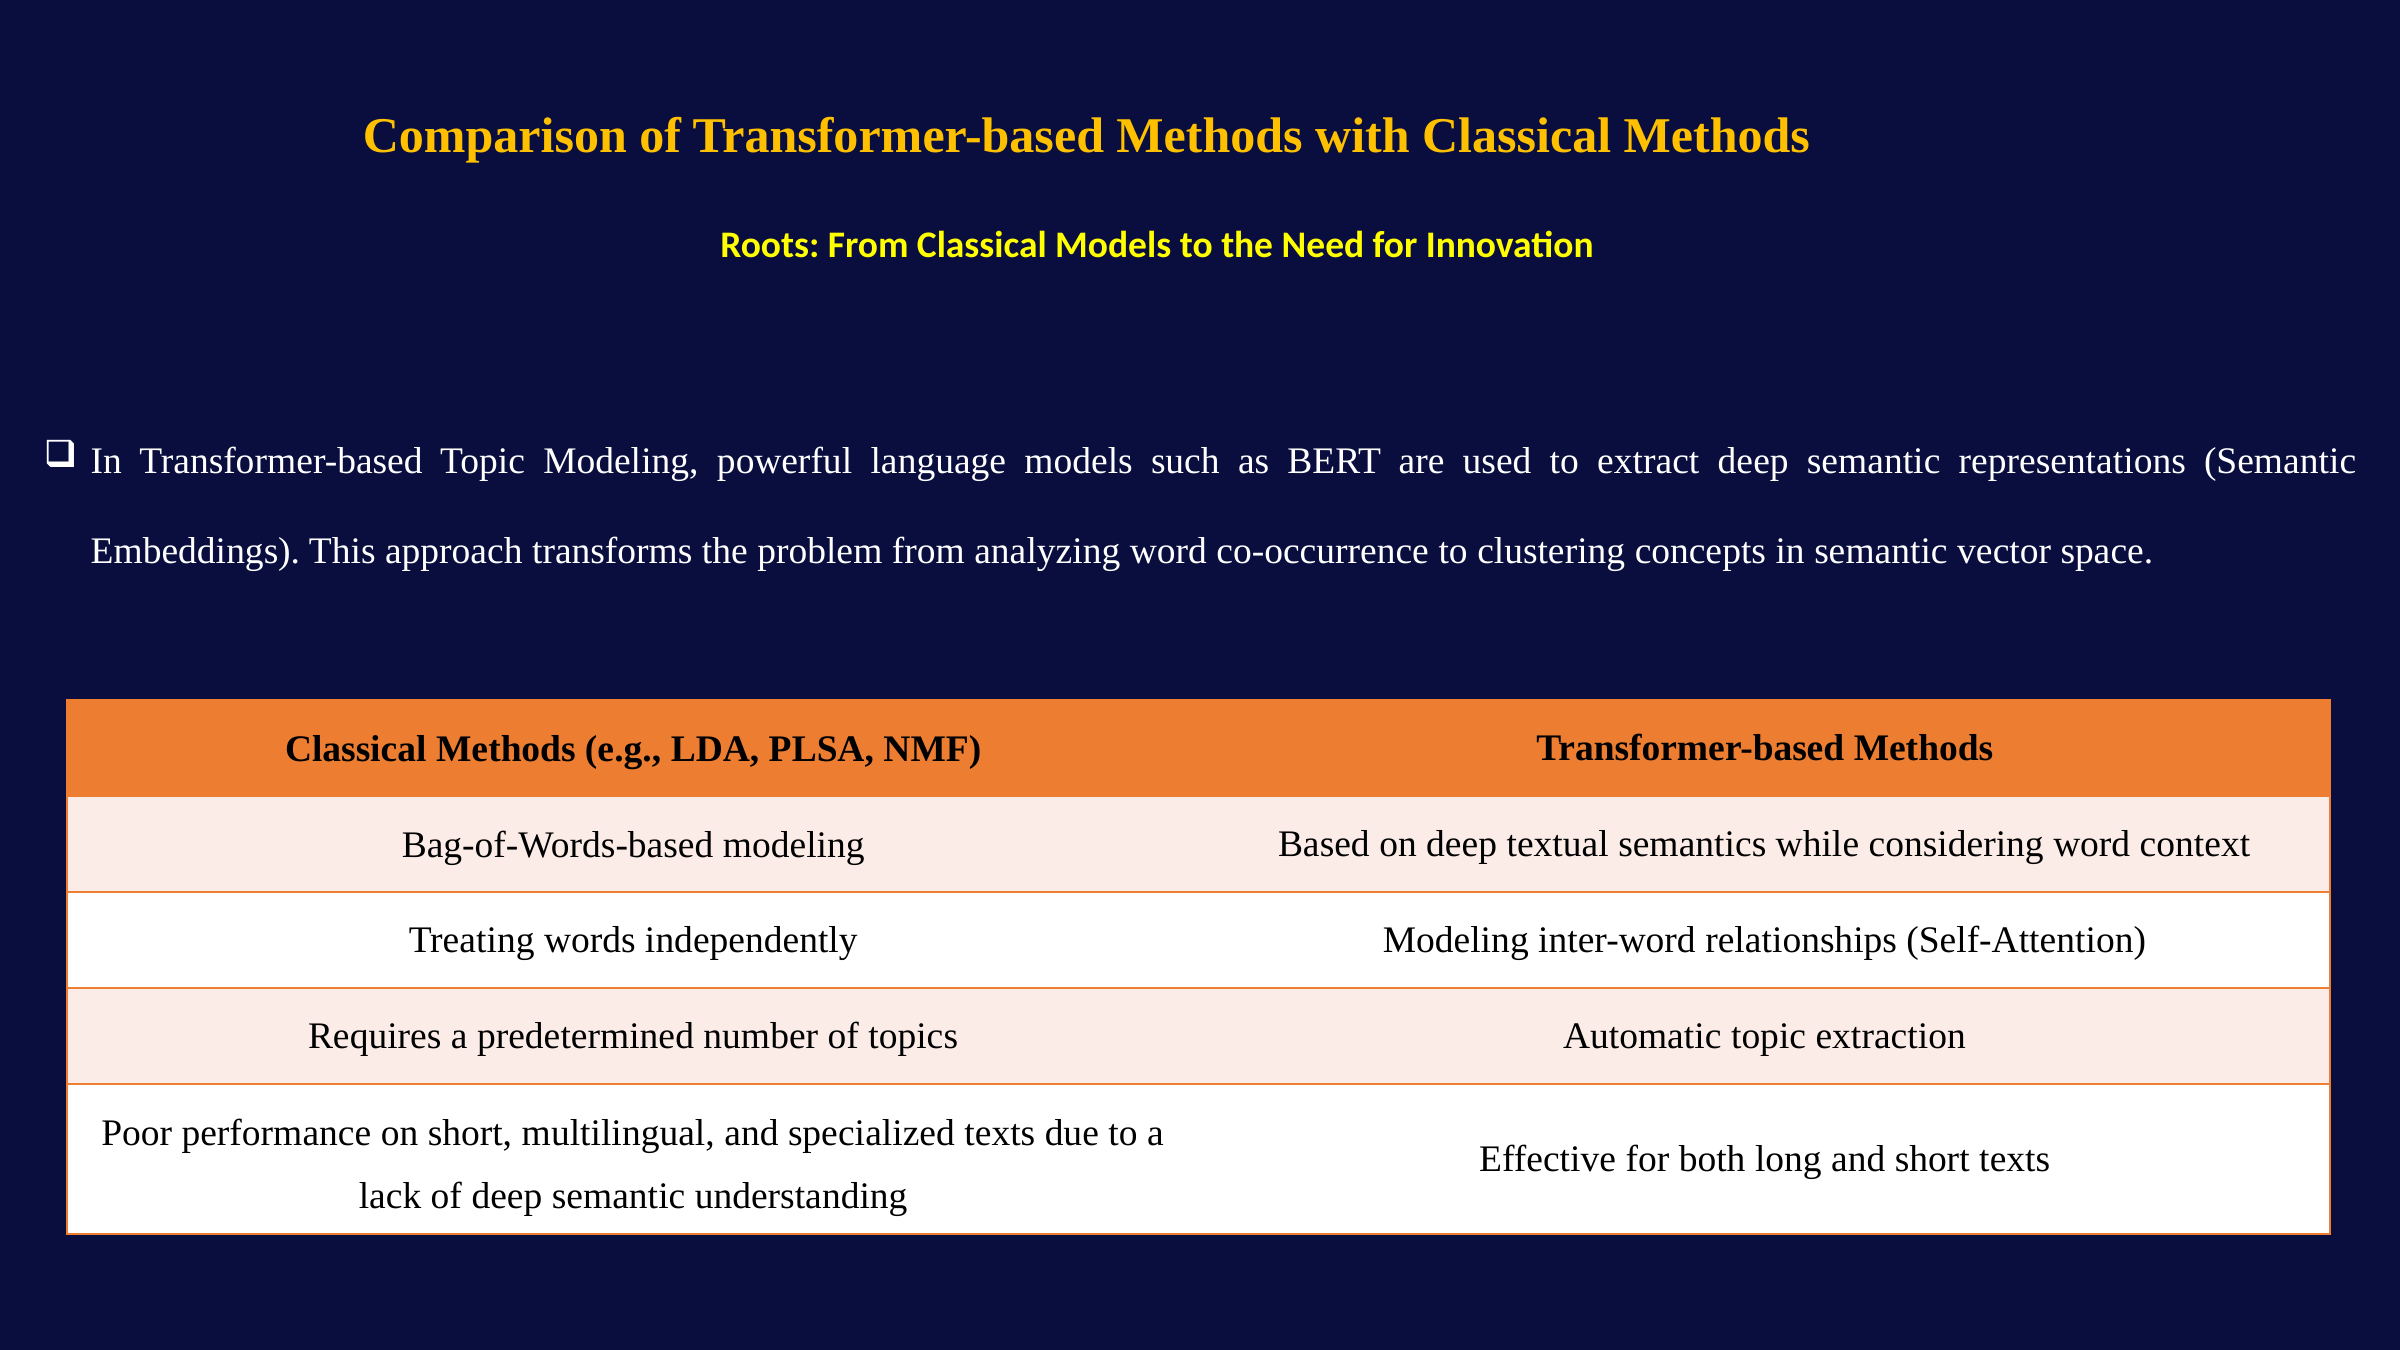

Comparison of Transformer-based Methods with Classical Methods
Roots: From Classical Models to the Need for Innovation
In Transformer-based Topic Modeling, powerful language models such as BERT are used to extract deep semantic representations (Semantic Embeddings). This approach transforms the problem from analyzing word co-occurrence to clustering concepts in semantic vector space.
| Classical Methods (e.g., LDA, PLSA, NMF) | Transformer-based Methods |
| --- | --- |
| Bag-of-Words-based modeling | Based on deep textual semantics while considering word context |
| Treating words independently | Modeling inter-word relationships (Self-Attention) |
| Requires a predetermined number of topics | Automatic topic extraction |
| Poor performance on short, multilingual, and specialized texts due to a lack of deep semantic understanding | Effective for both long and short texts |